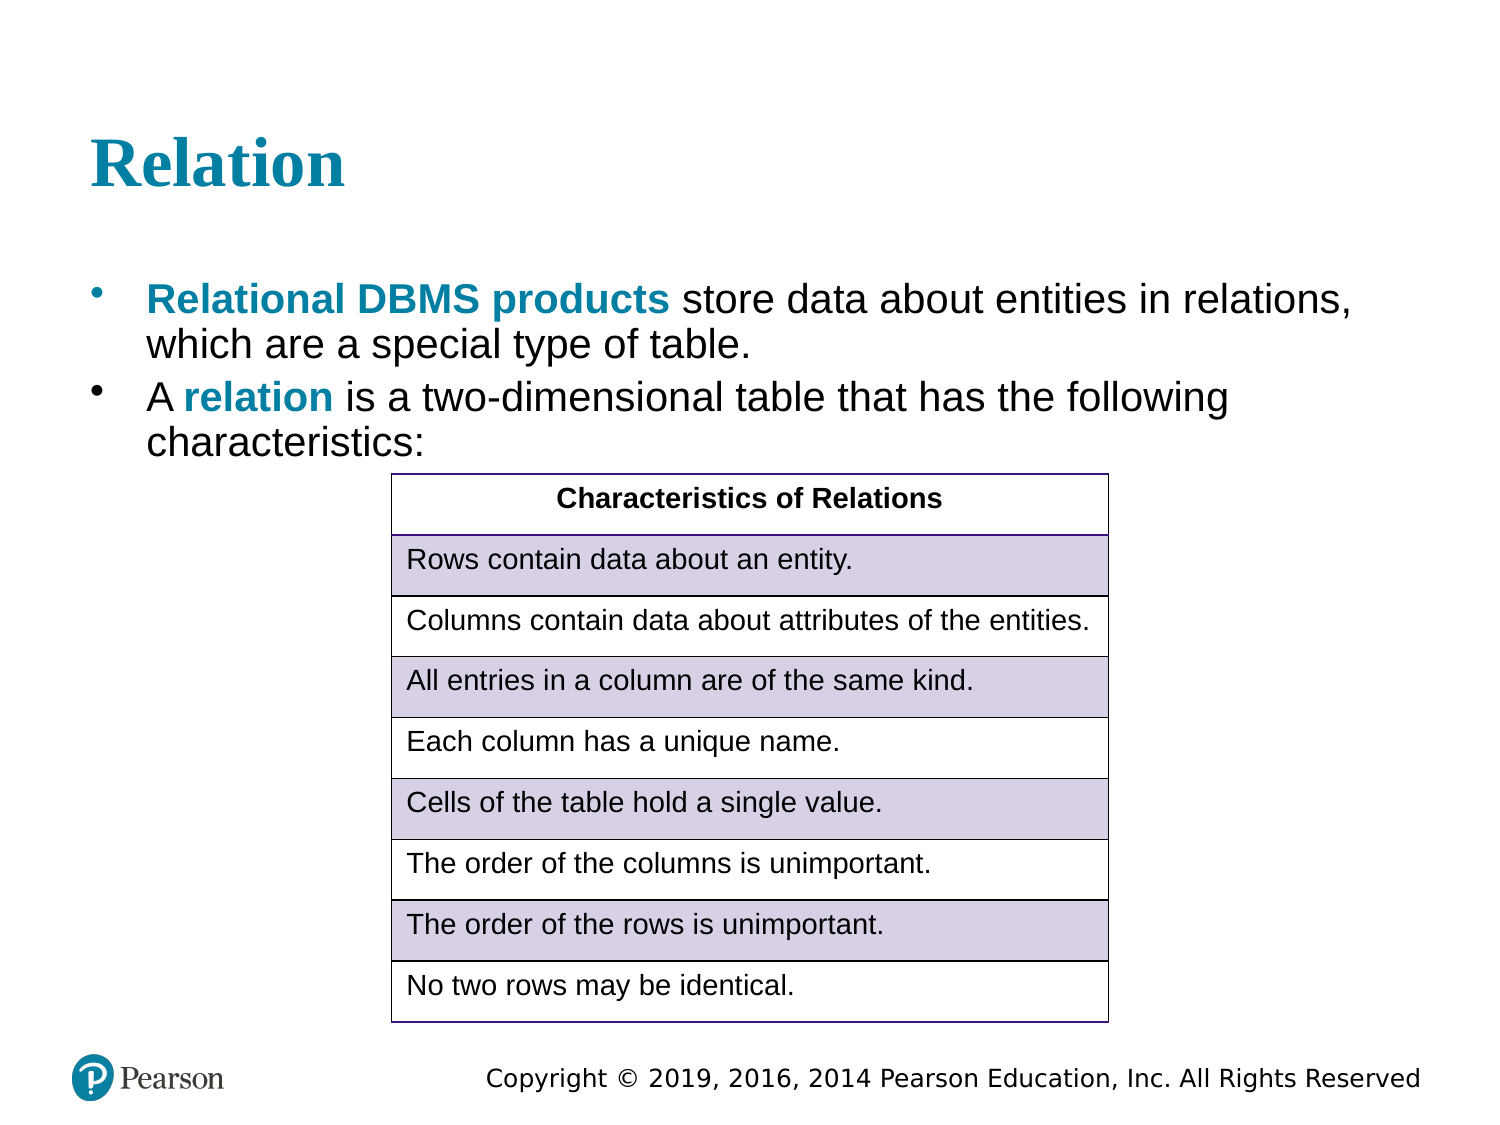

# Relation
Relational DBMS products store data about entities in relations, which are a special type of table.
A relation is a two-dimensional table that has the following characteristics:

| Characteristics of Relations |
| --- |
| Rows contain data about an entity. |
| Columns contain data about attributes of the entities. |
| All entries in a column are of the same kind. |
| Each column has a unique name. |
| Cells of the table hold a single value. |
| The order of the columns is unimportant. |
| The order of the rows is unimportant. |
| No two rows may be identical. |